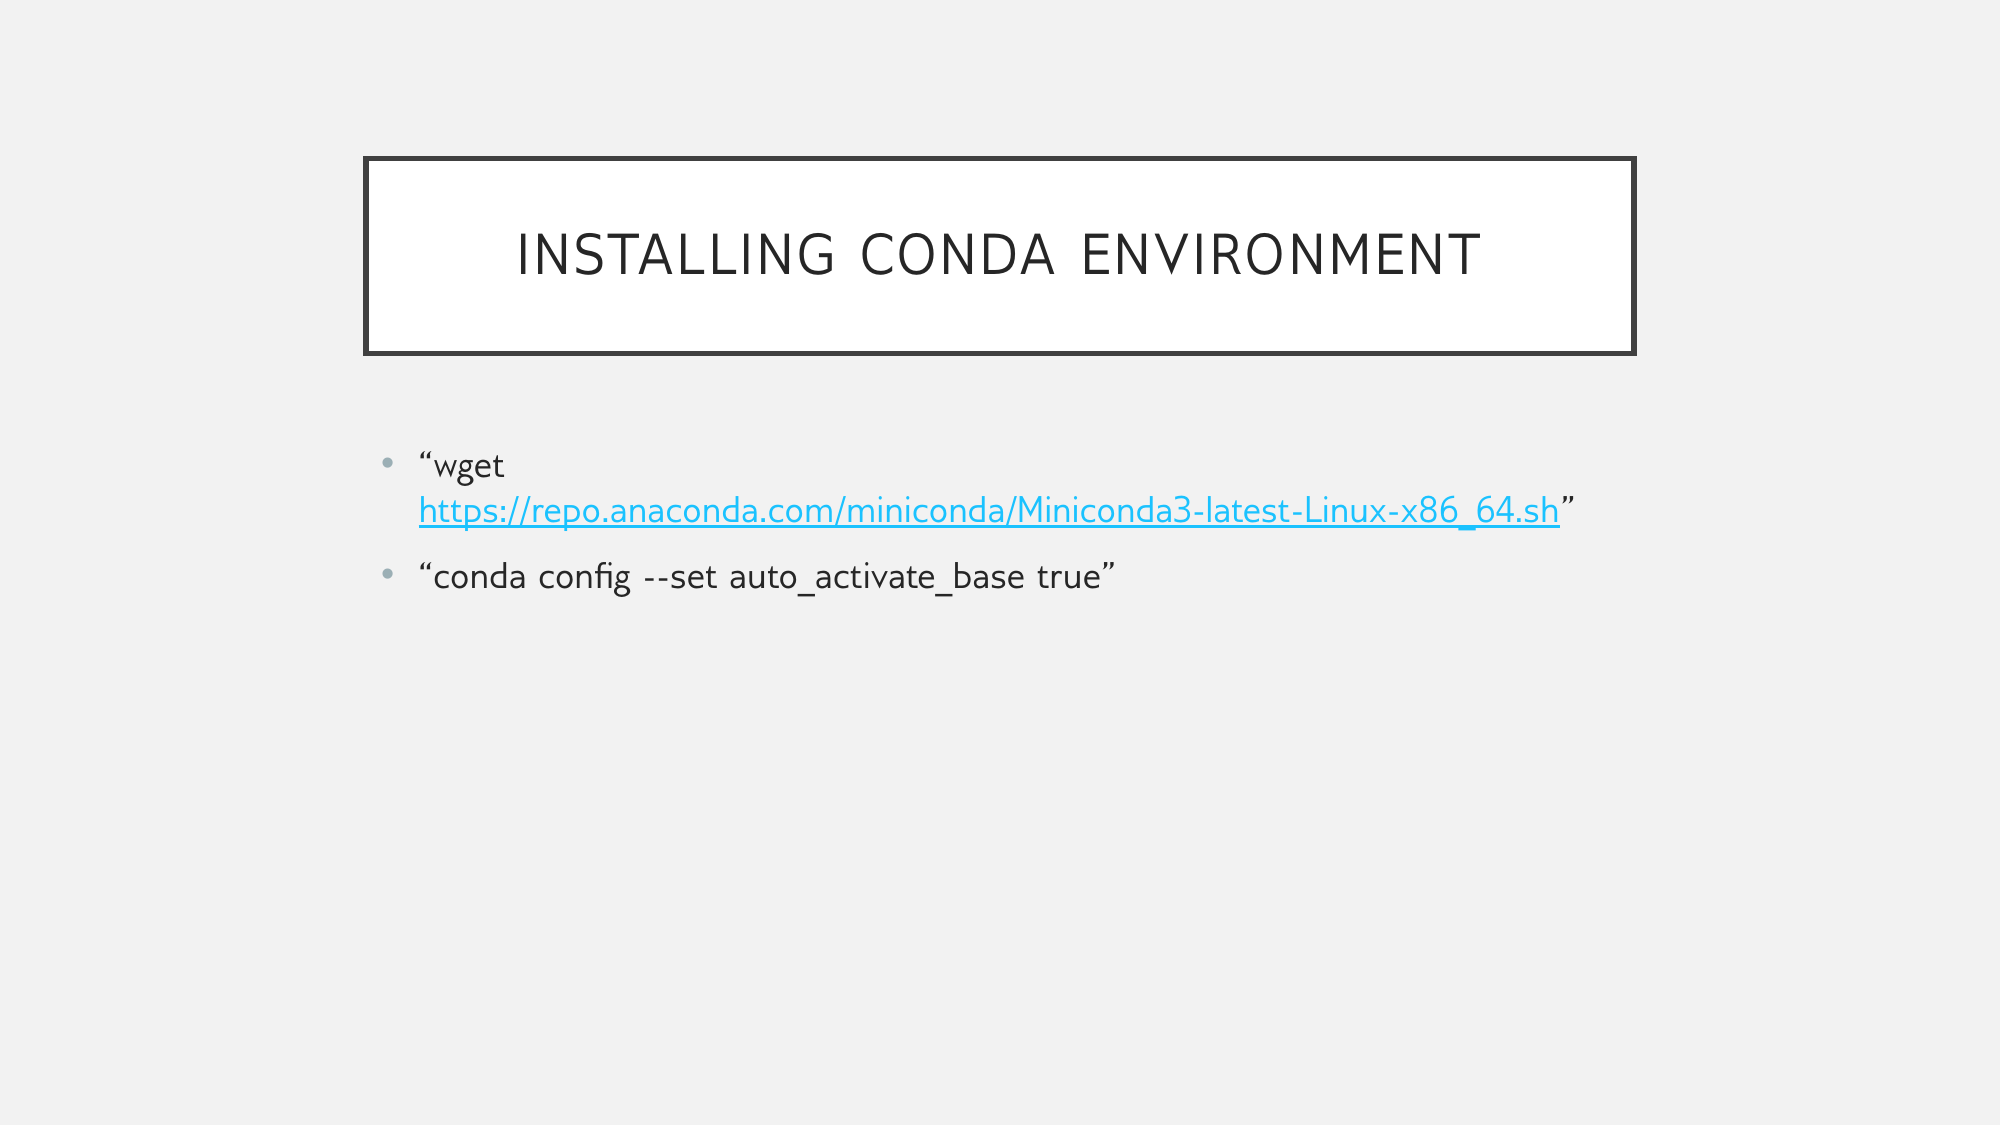

# Installing conda environment
“wget https://repo.anaconda.com/miniconda/Miniconda3-latest-Linux-x86_64.sh”
“conda config --set auto_activate_base true”